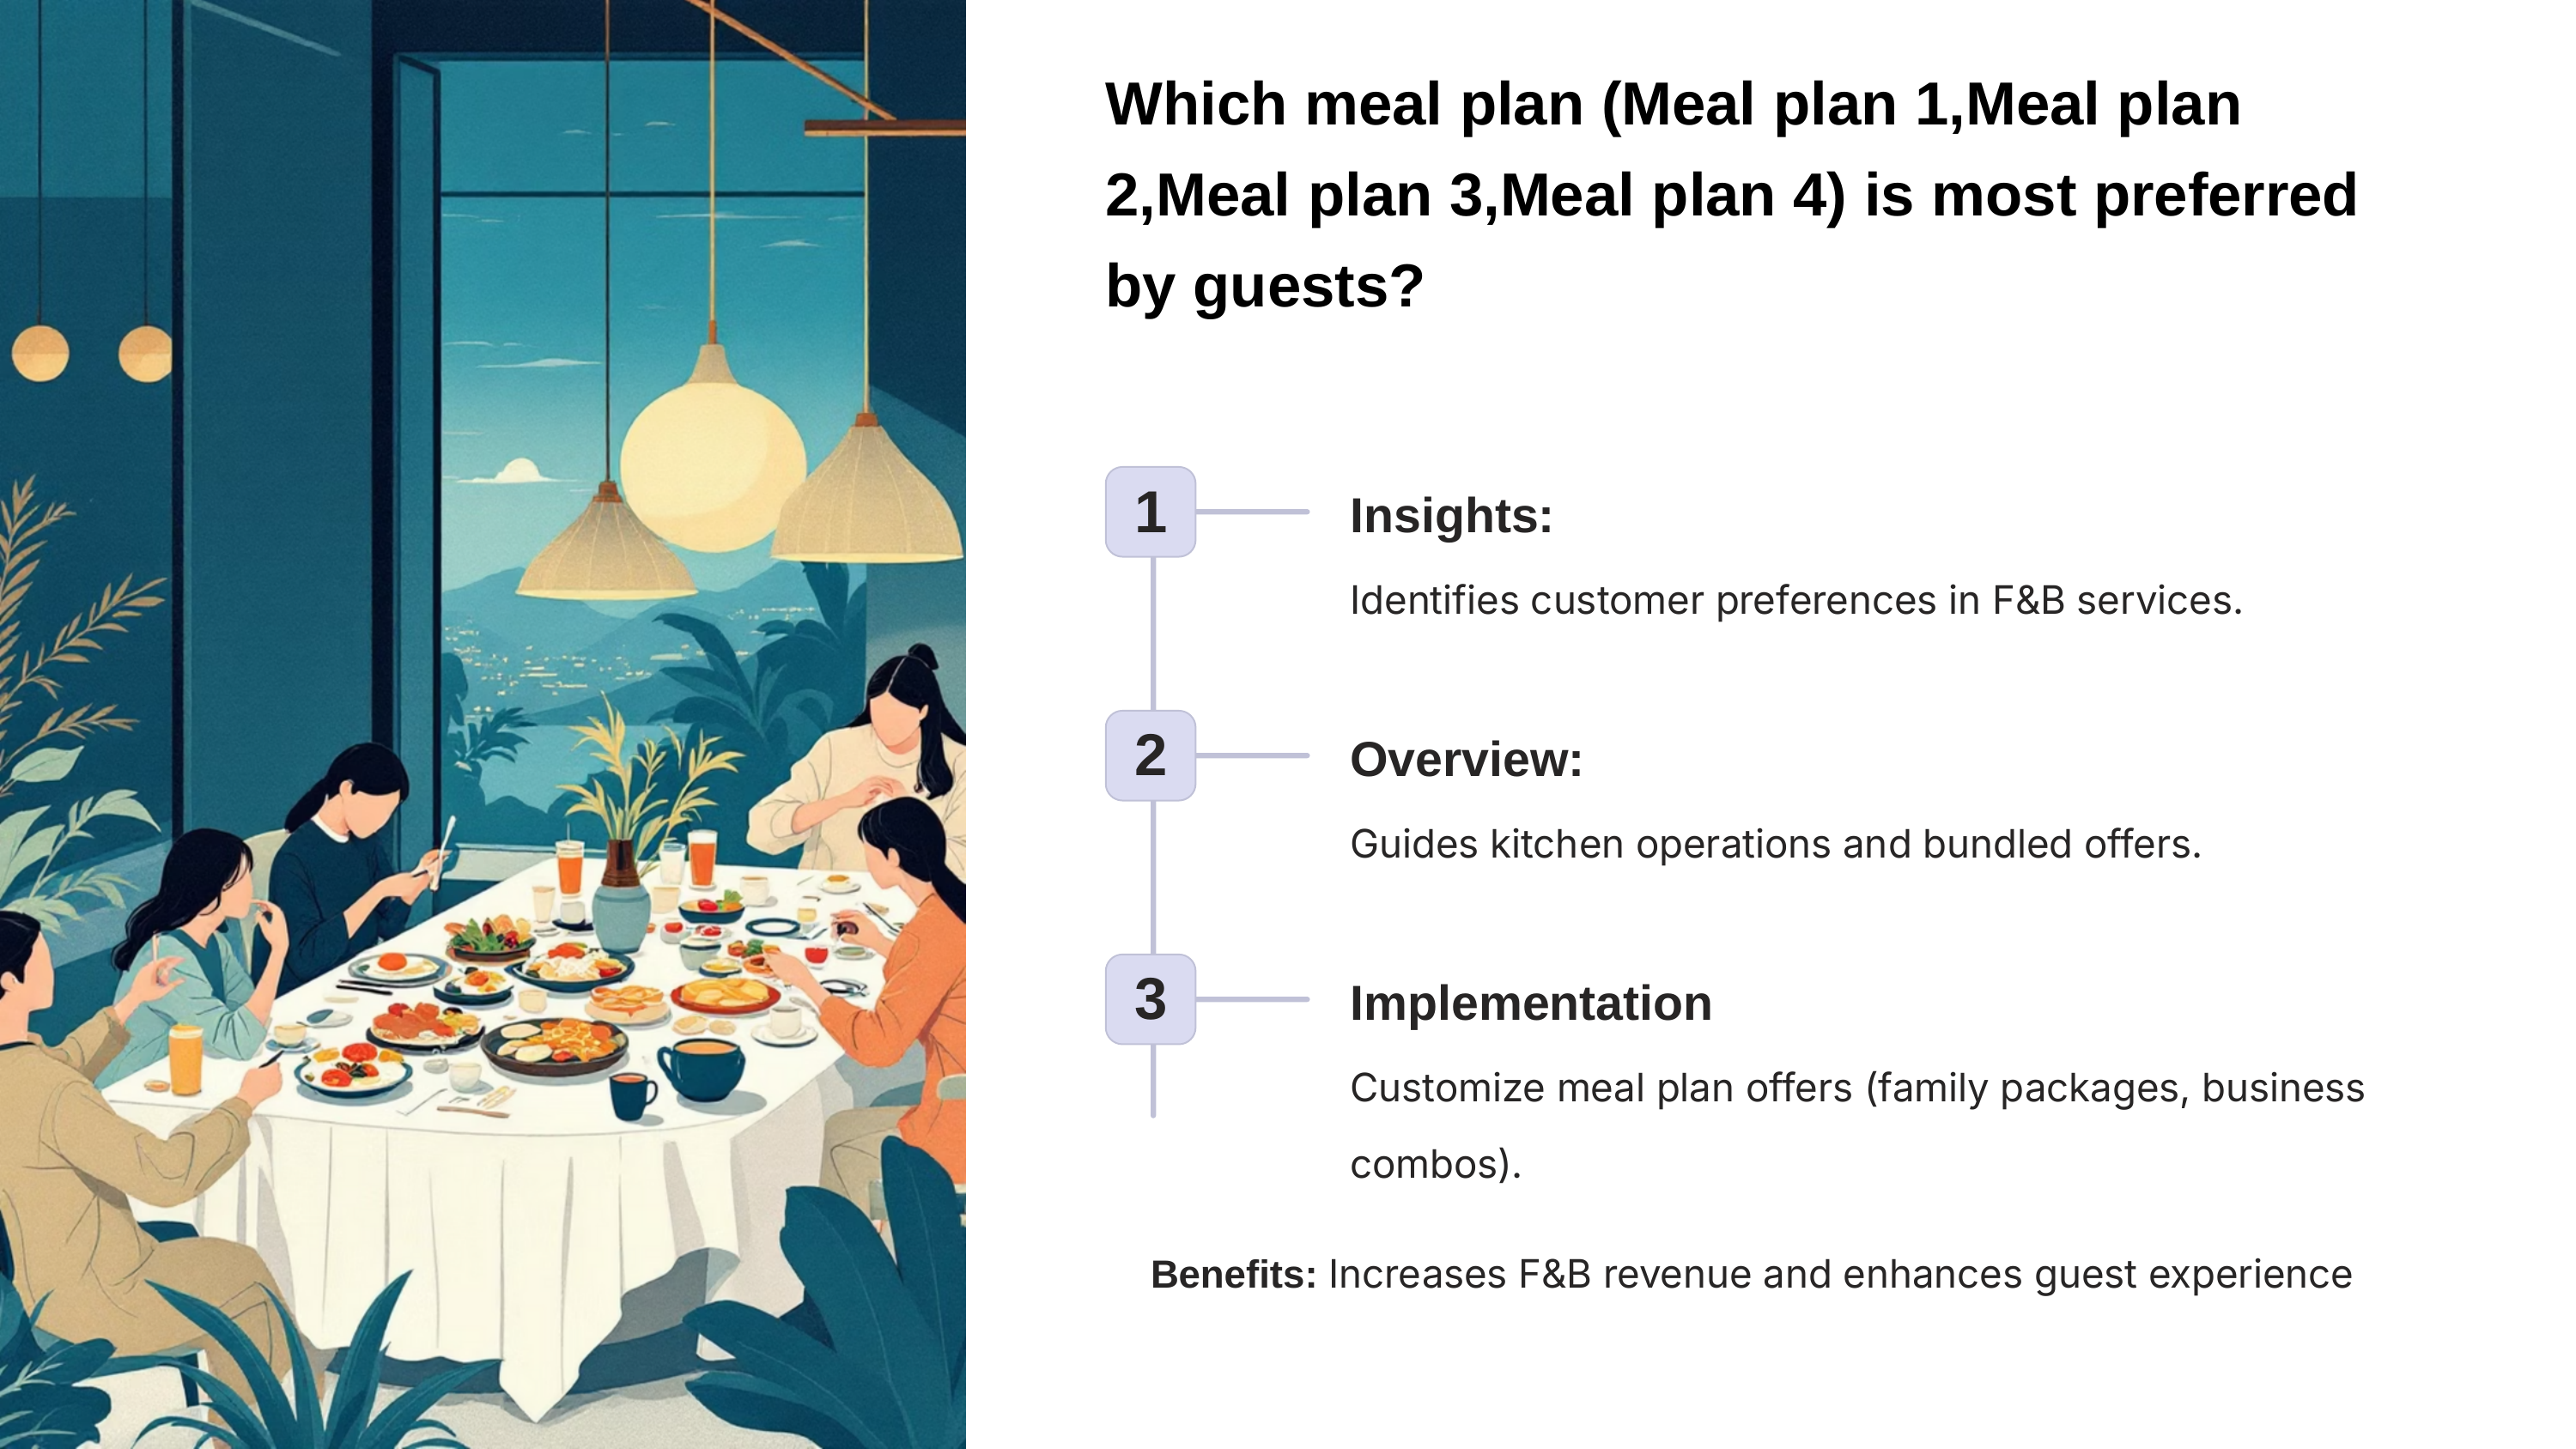

Which meal plan (Meal plan 1,Meal plan 2,Meal plan 3,Meal plan 4) is most preferred by guests?

Insights:
1

Identifies customer preferences in F&B services.

Overview:
2

Guides kitchen operations and bundled offers.

Implementation
3

Customize meal plan offers (family packages, business combos).
Benefits: Increases F&B revenue and enhances guest experience